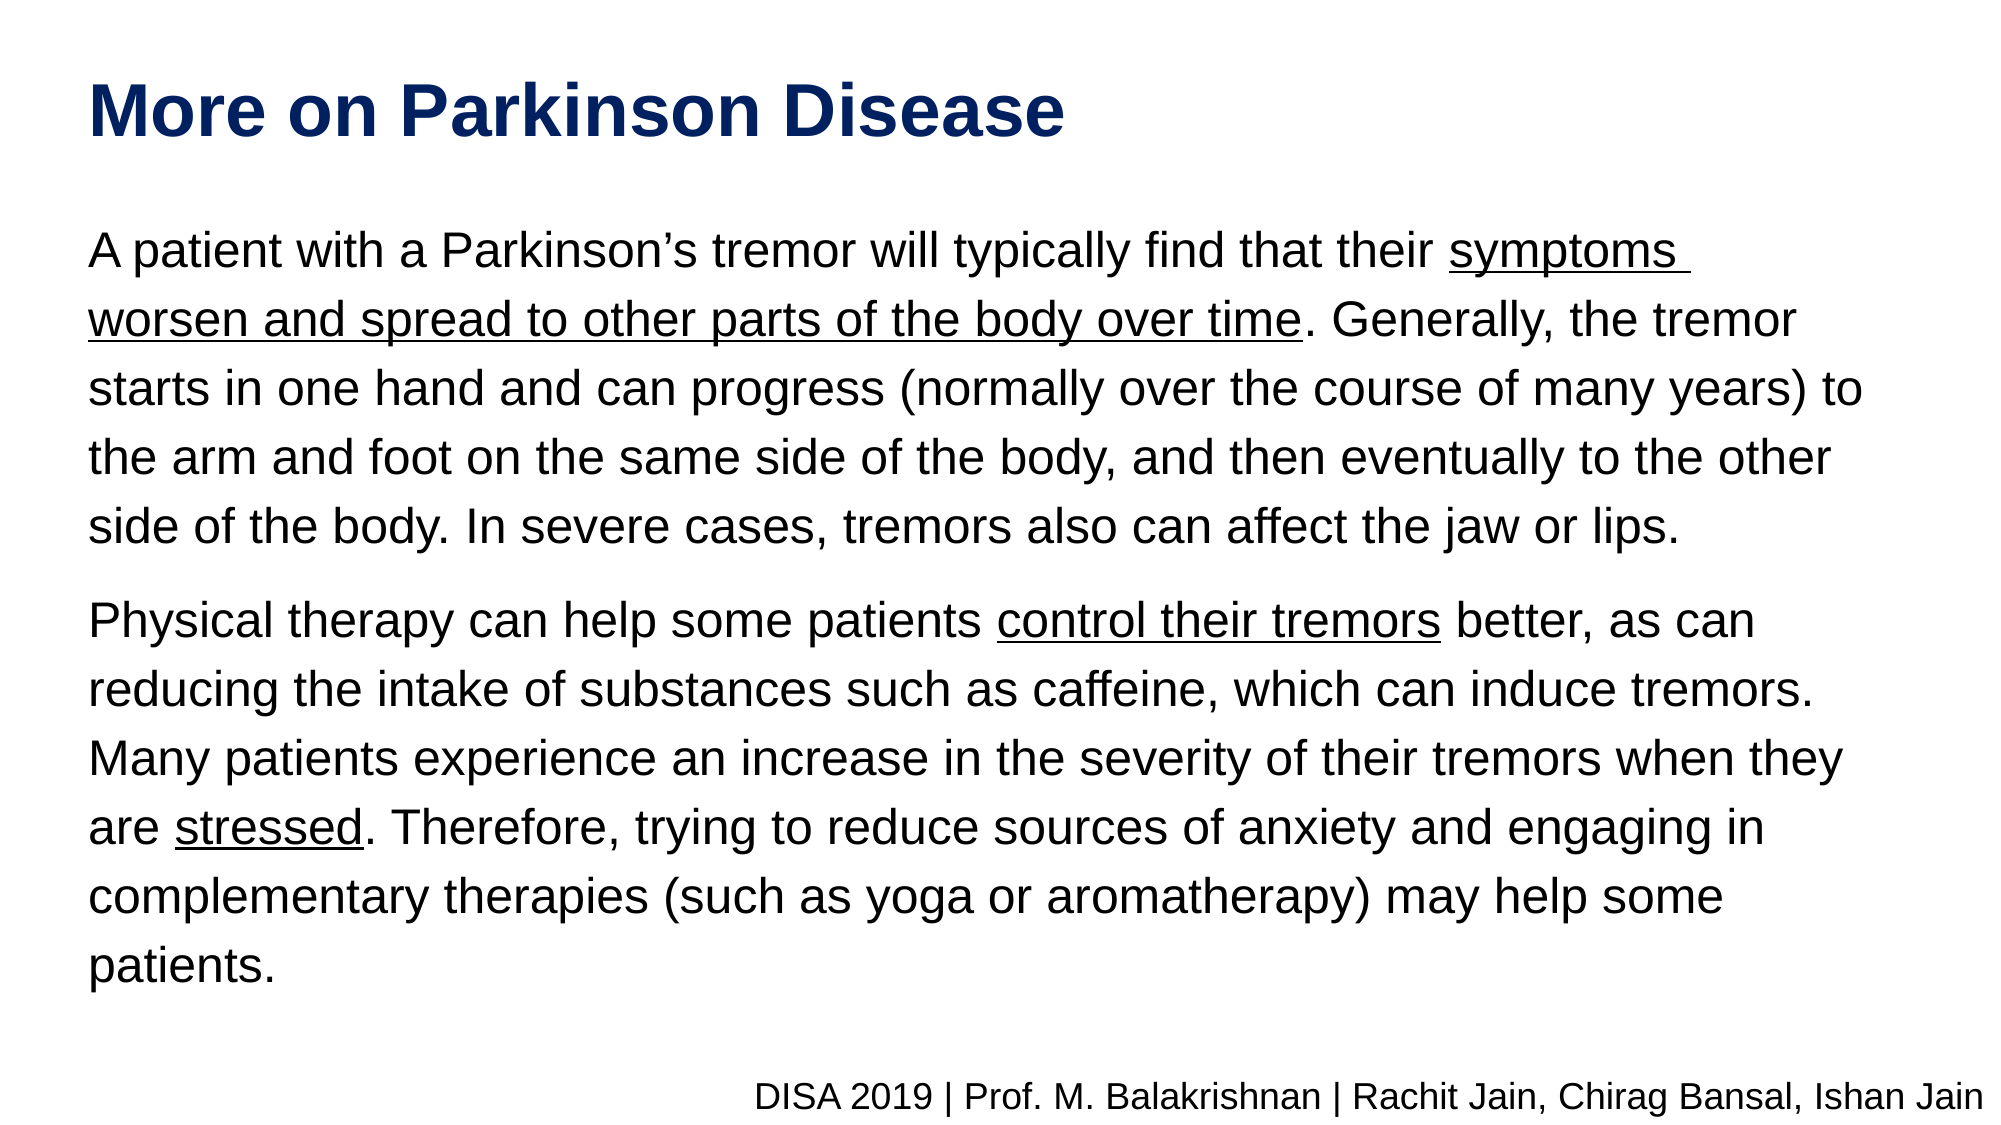

# More on Parkinson Disease
A patient with a Parkinson’s tremor will typically find that their symptoms worsen and spread to other parts of the body over time. Generally, the tremor starts in one hand and can progress (normally over the course of many years) to the arm and foot on the same side of the body, and then eventually to the other side of the body. In severe cases, tremors also can affect the jaw or lips.
Physical therapy can help some patients control their tremors better, as can reducing the intake of substances such as caffeine, which can induce tremors. Many patients experience an increase in the severity of their tremors when they are stressed. Therefore, trying to reduce sources of anxiety and engaging in complementary therapies (such as yoga or aromatherapy) may help some patients.
DISA 2019 | Prof. M. Balakrishnan | Rachit Jain, Chirag Bansal, Ishan Jain